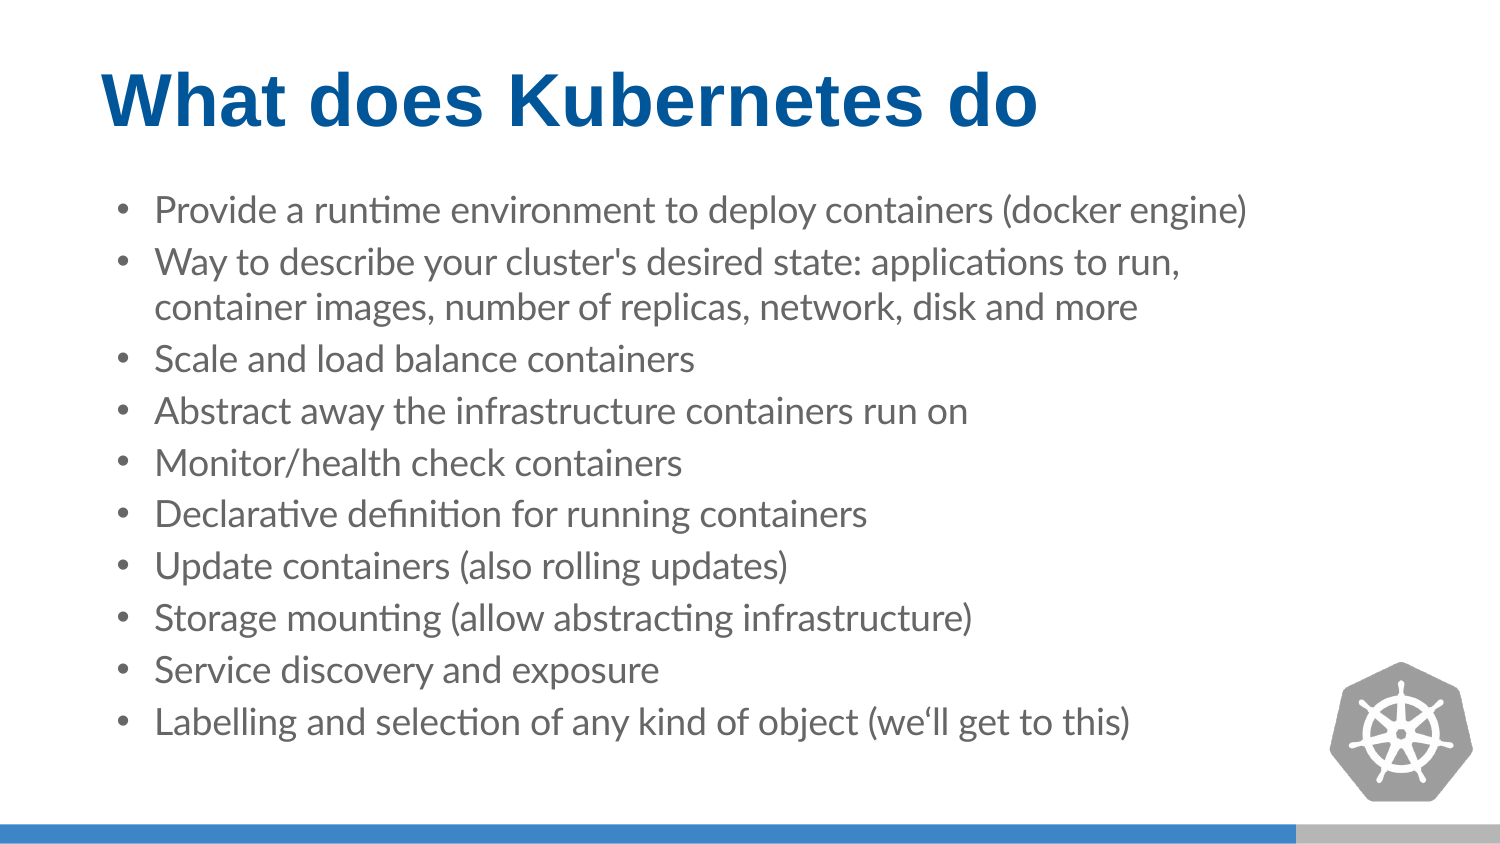

# What does Kubernetes do
Provide a runtime environment to deploy containers (docker engine)
Way to describe your cluster's desired state: applications to run, container images, number of replicas, network, disk and more
Scale and load balance containers
Abstract away the infrastructure containers run on
Monitor/health check containers
Declarative definition for running containers
Update containers (also rolling updates)
Storage mounting (allow abstracting infrastructure)
Service discovery and exposure
Labelling and selection of any kind of object (we‘ll get to this)